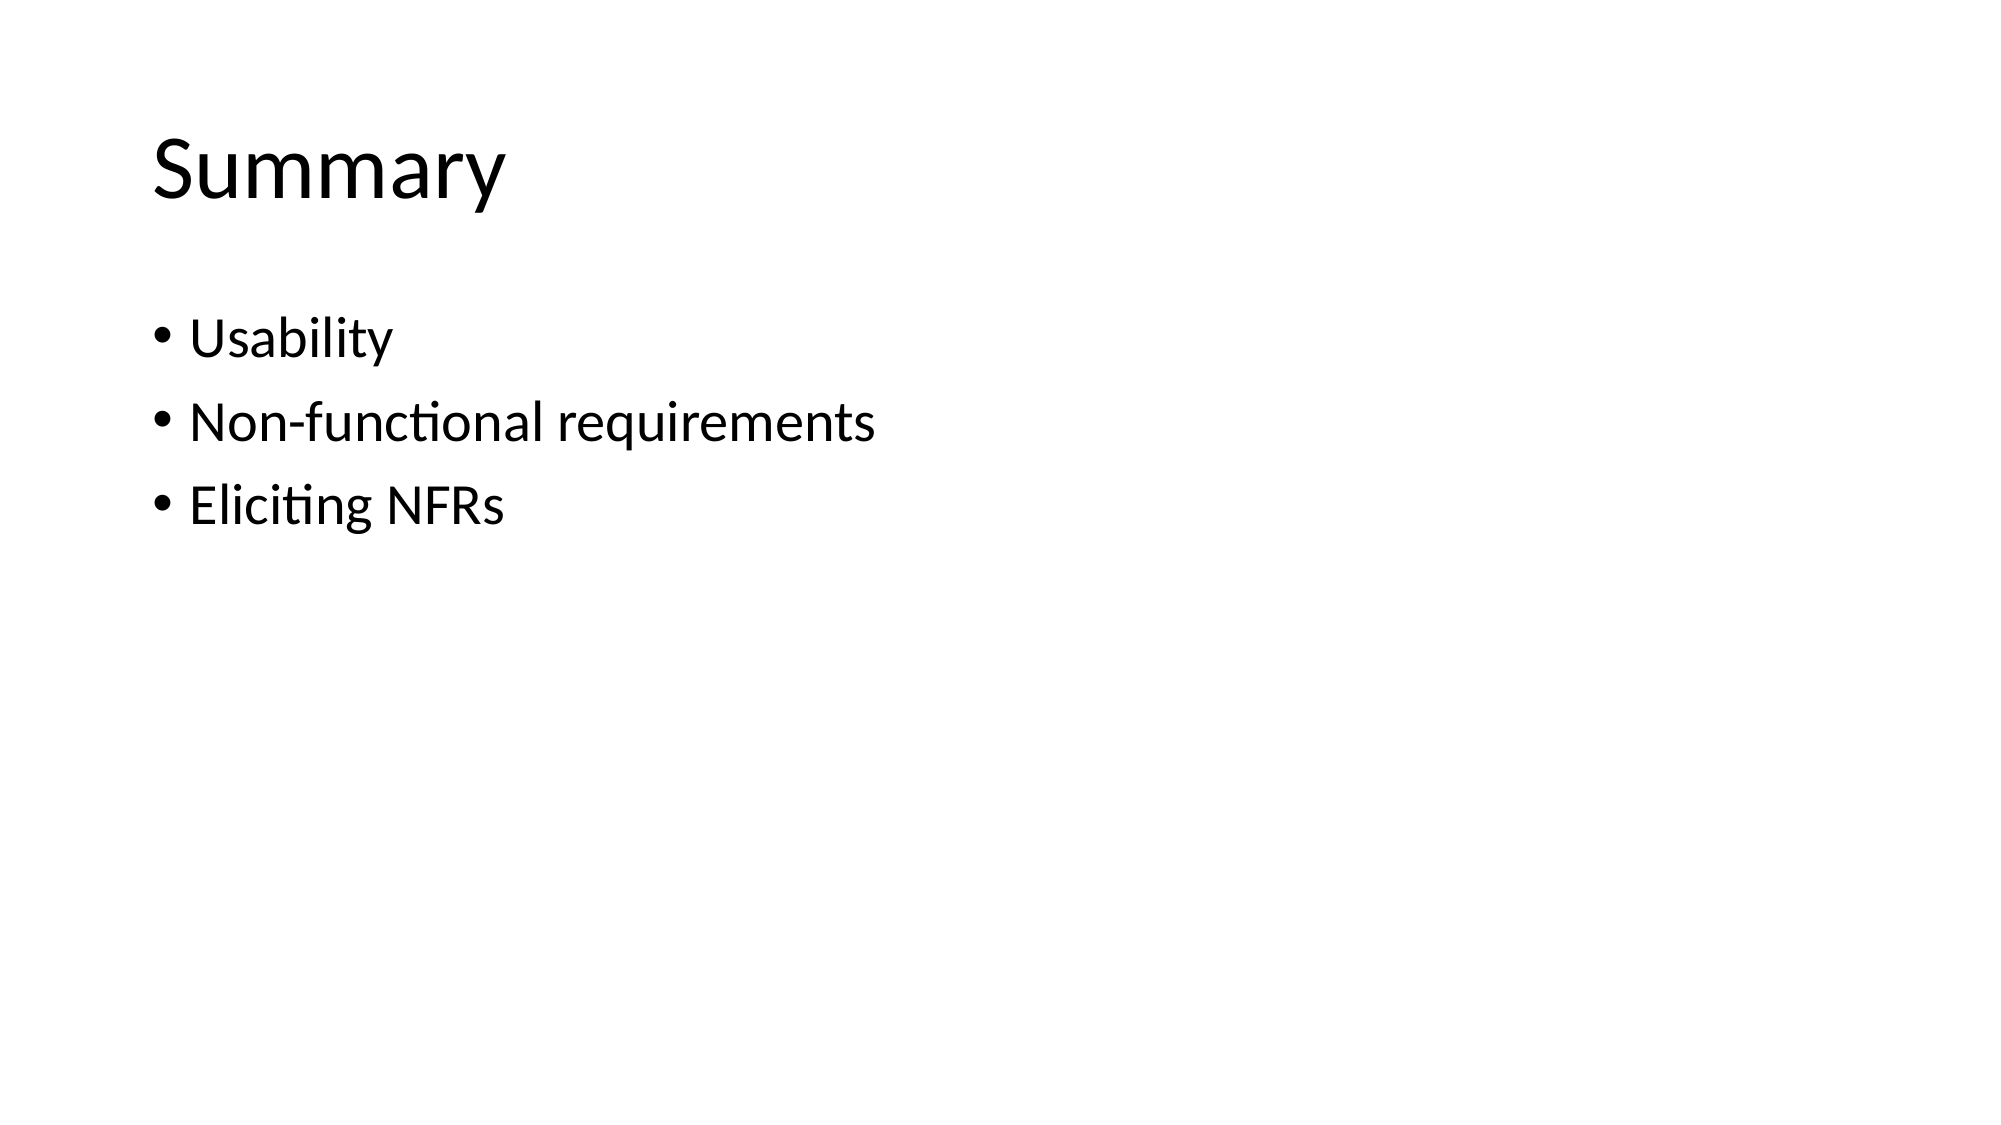

# Summary
Usability
Non-functional requirements
Eliciting NFRs